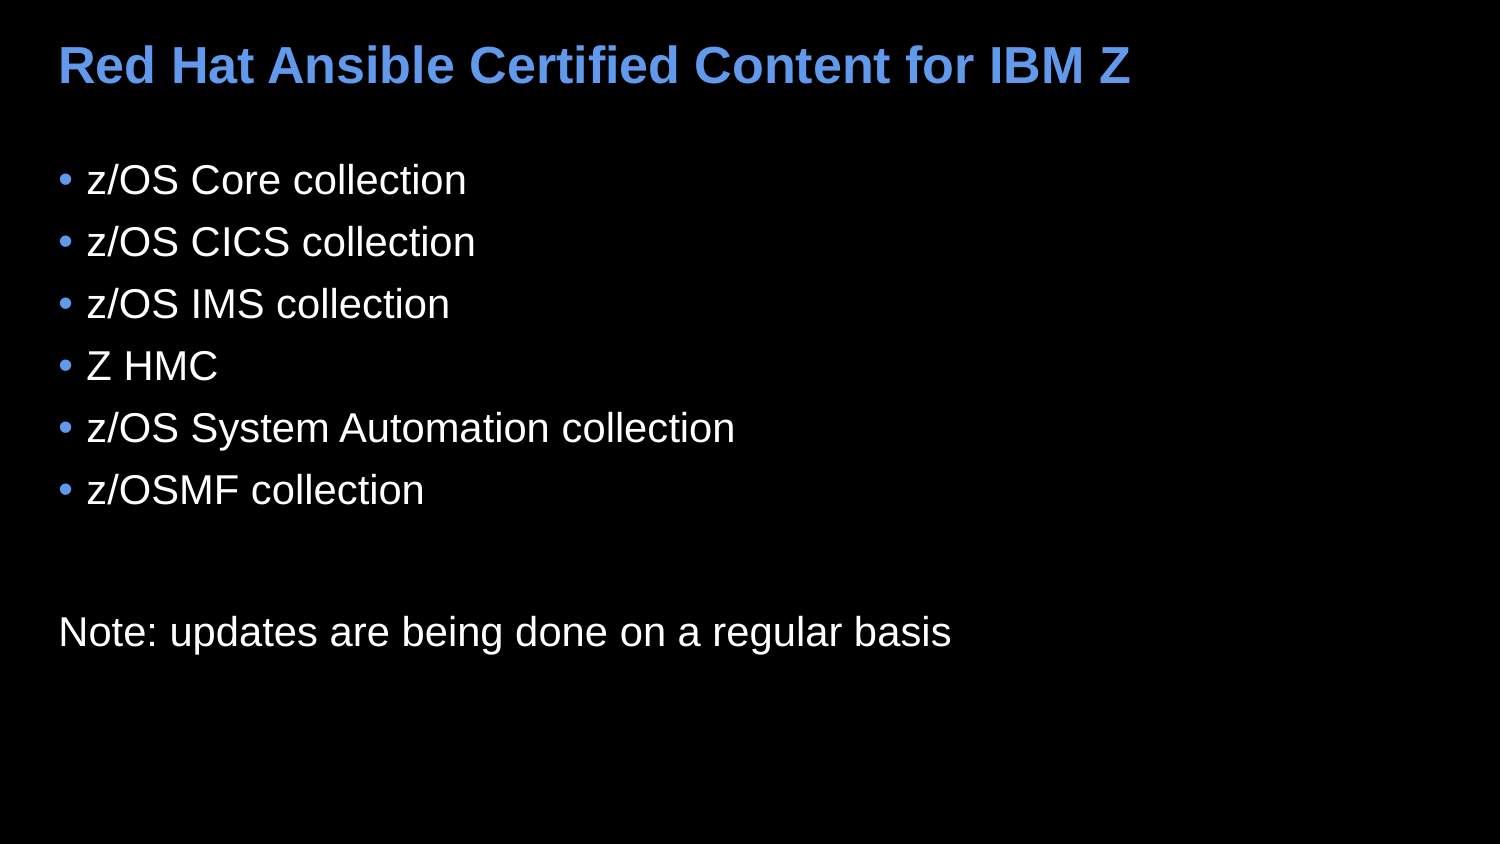

# Red Hat Ansible Certified Content for IBM Z
z/OS Core collection
z/OS CICS collection
z/OS IMS collection
Z HMC
z/OS System Automation collection
z/OSMF collection

Note: updates are being done on a regular basis